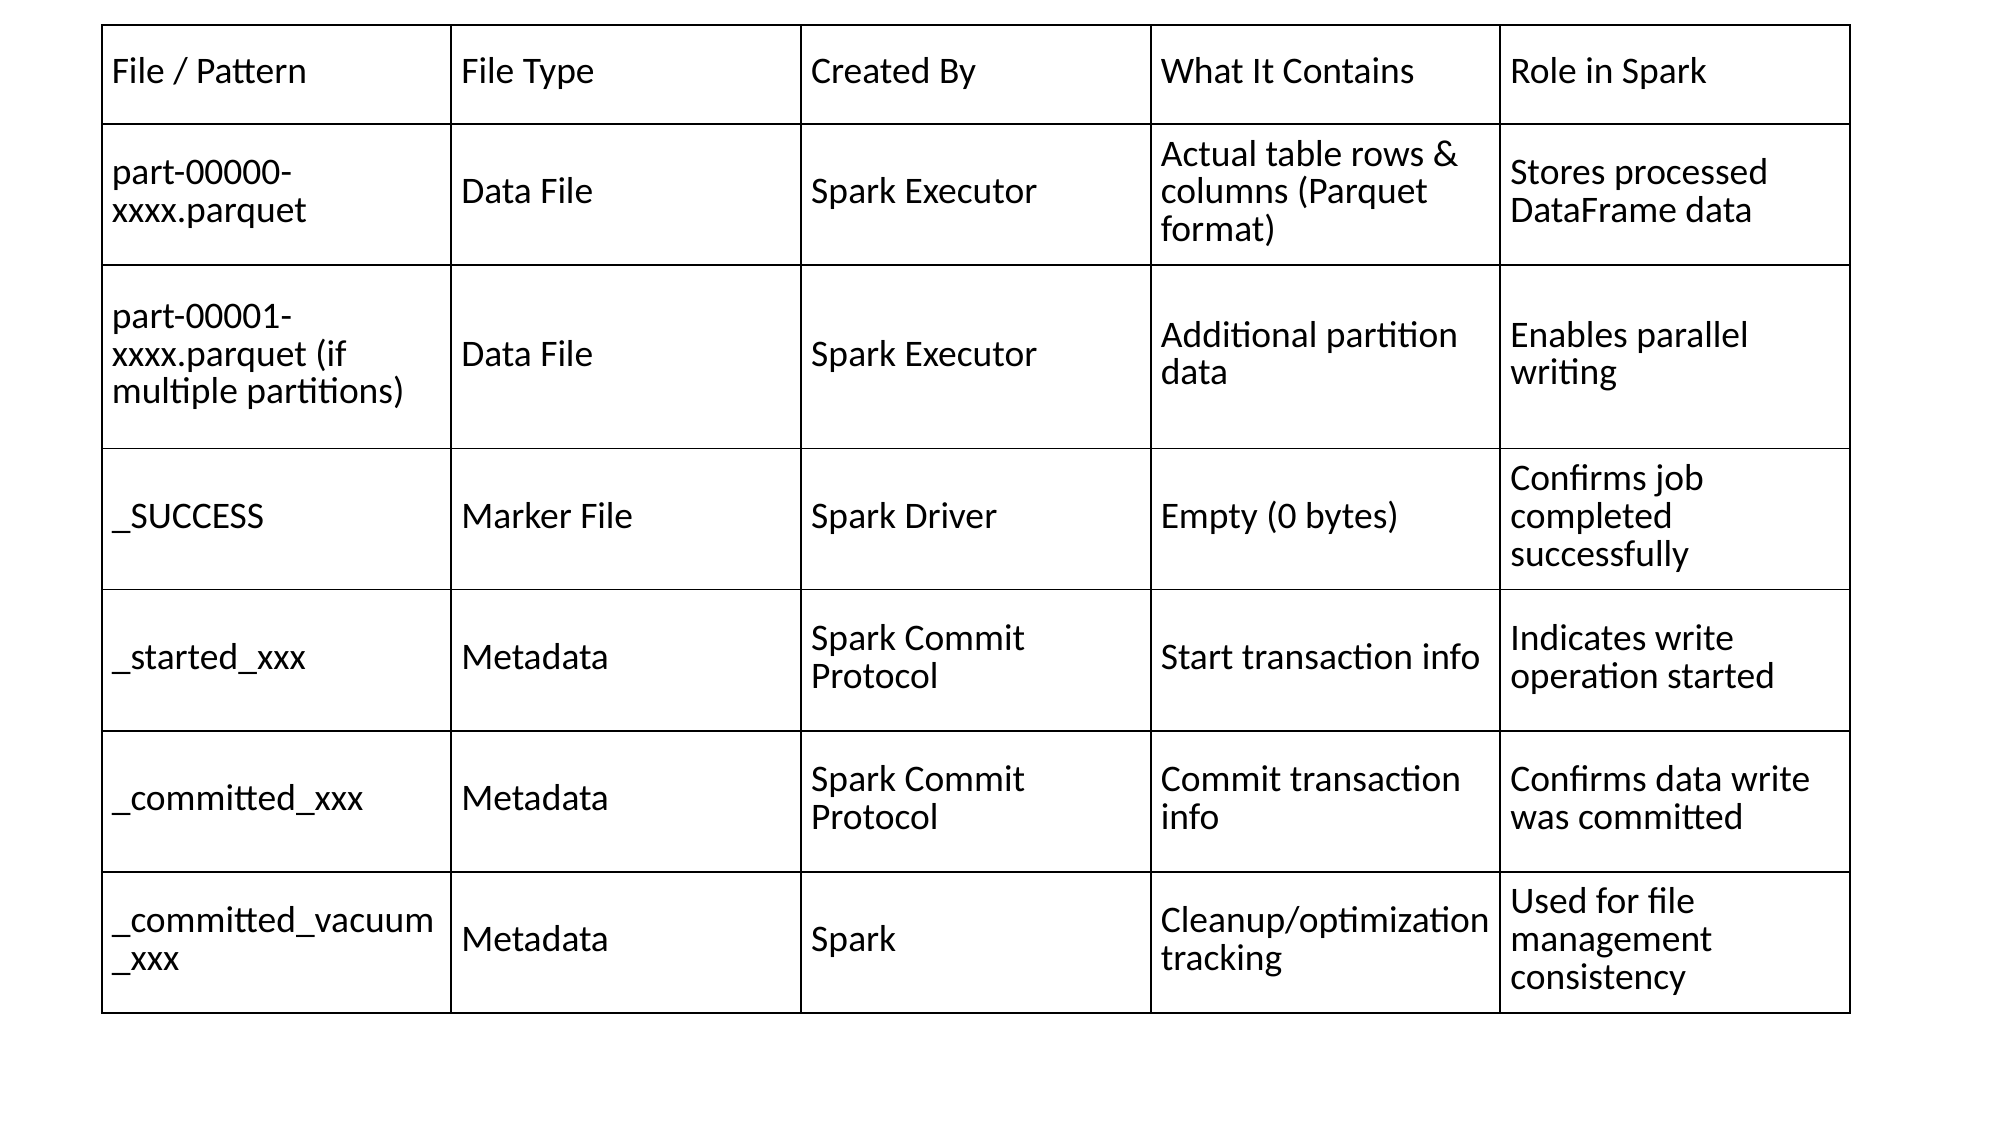

| File / Pattern | File Type | Created By | What It Contains | Role in Spark |
| --- | --- | --- | --- | --- |
| part-00000-xxxx.parquet | Data File | Spark Executor | Actual table rows & columns (Parquet format) | Stores processed DataFrame data |
| part-00001-xxxx.parquet (if multiple partitions) | Data File | Spark Executor | Additional partition data | Enables parallel writing |
| \_SUCCESS | Marker File | Spark Driver | Empty (0 bytes) | Confirms job completed successfully |
| \_started\_xxx | Metadata | Spark Commit Protocol | Start transaction info | Indicates write operation started |
| \_committed\_xxx | Metadata | Spark Commit Protocol | Commit transaction info | Confirms data write was committed |
| \_committed\_vacuum\_xxx | Metadata | Spark | Cleanup/optimization tracking | Used for file management consistency |
#